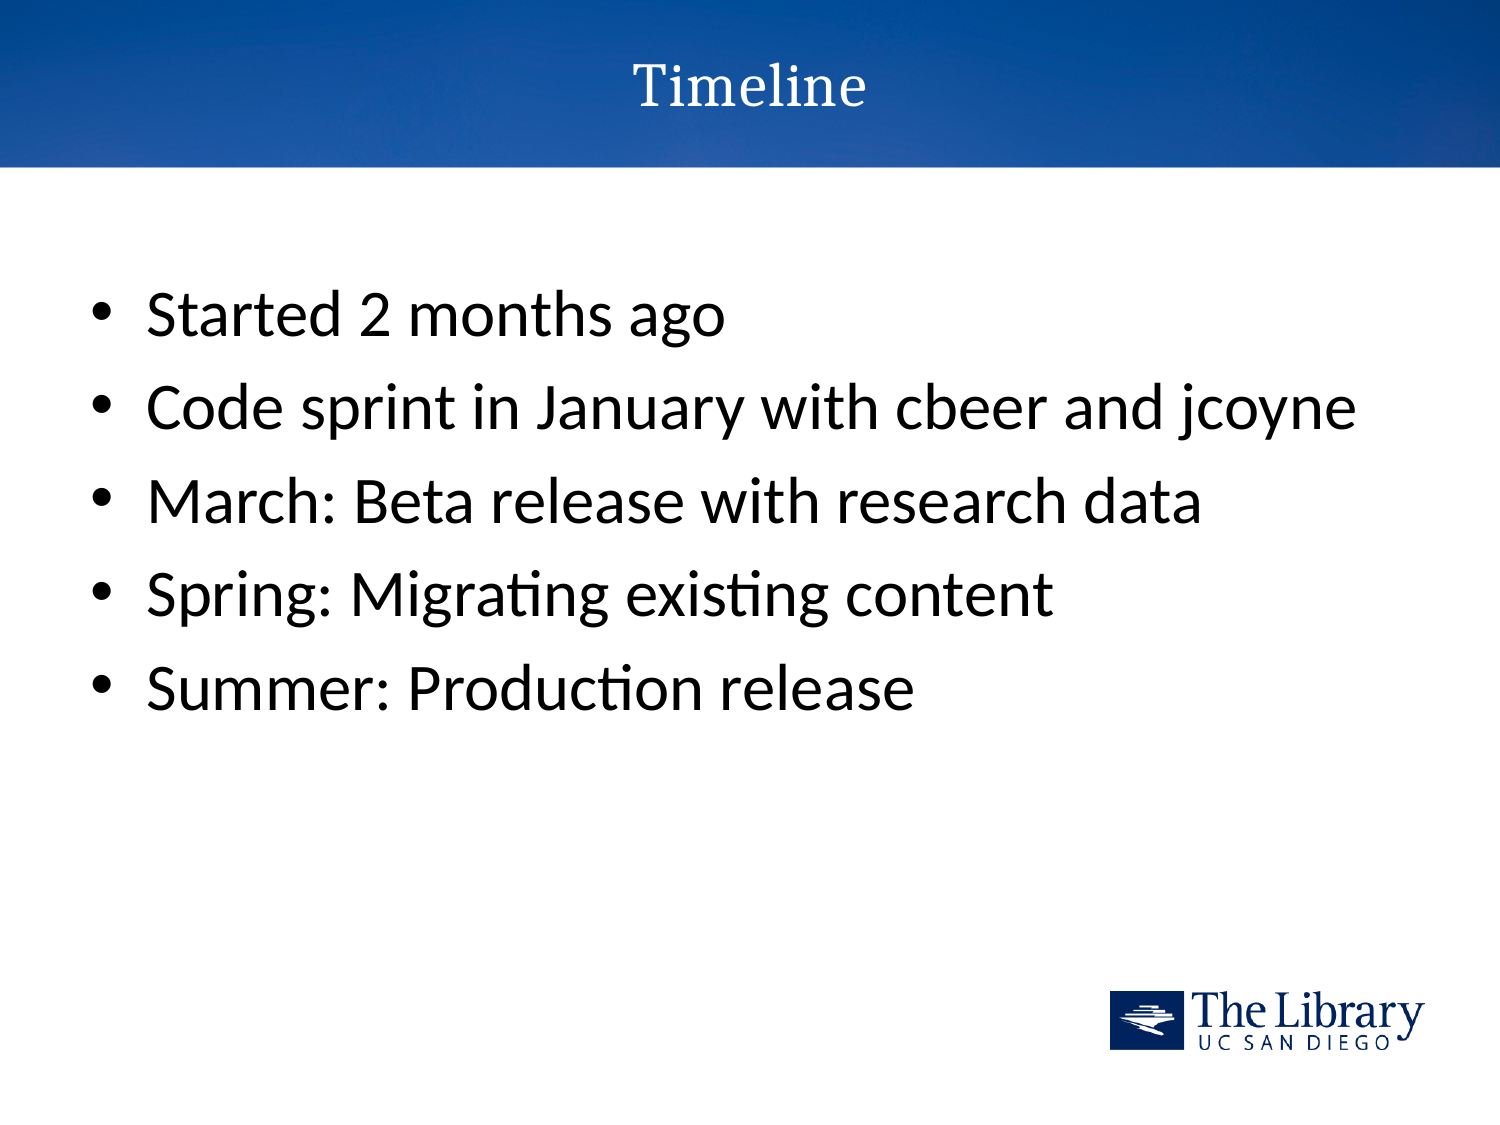

# Timeline
Started 2 months ago
Code sprint in January with cbeer and jcoyne
March: Beta release with research data
Spring: Migrating existing content
Summer: Production release